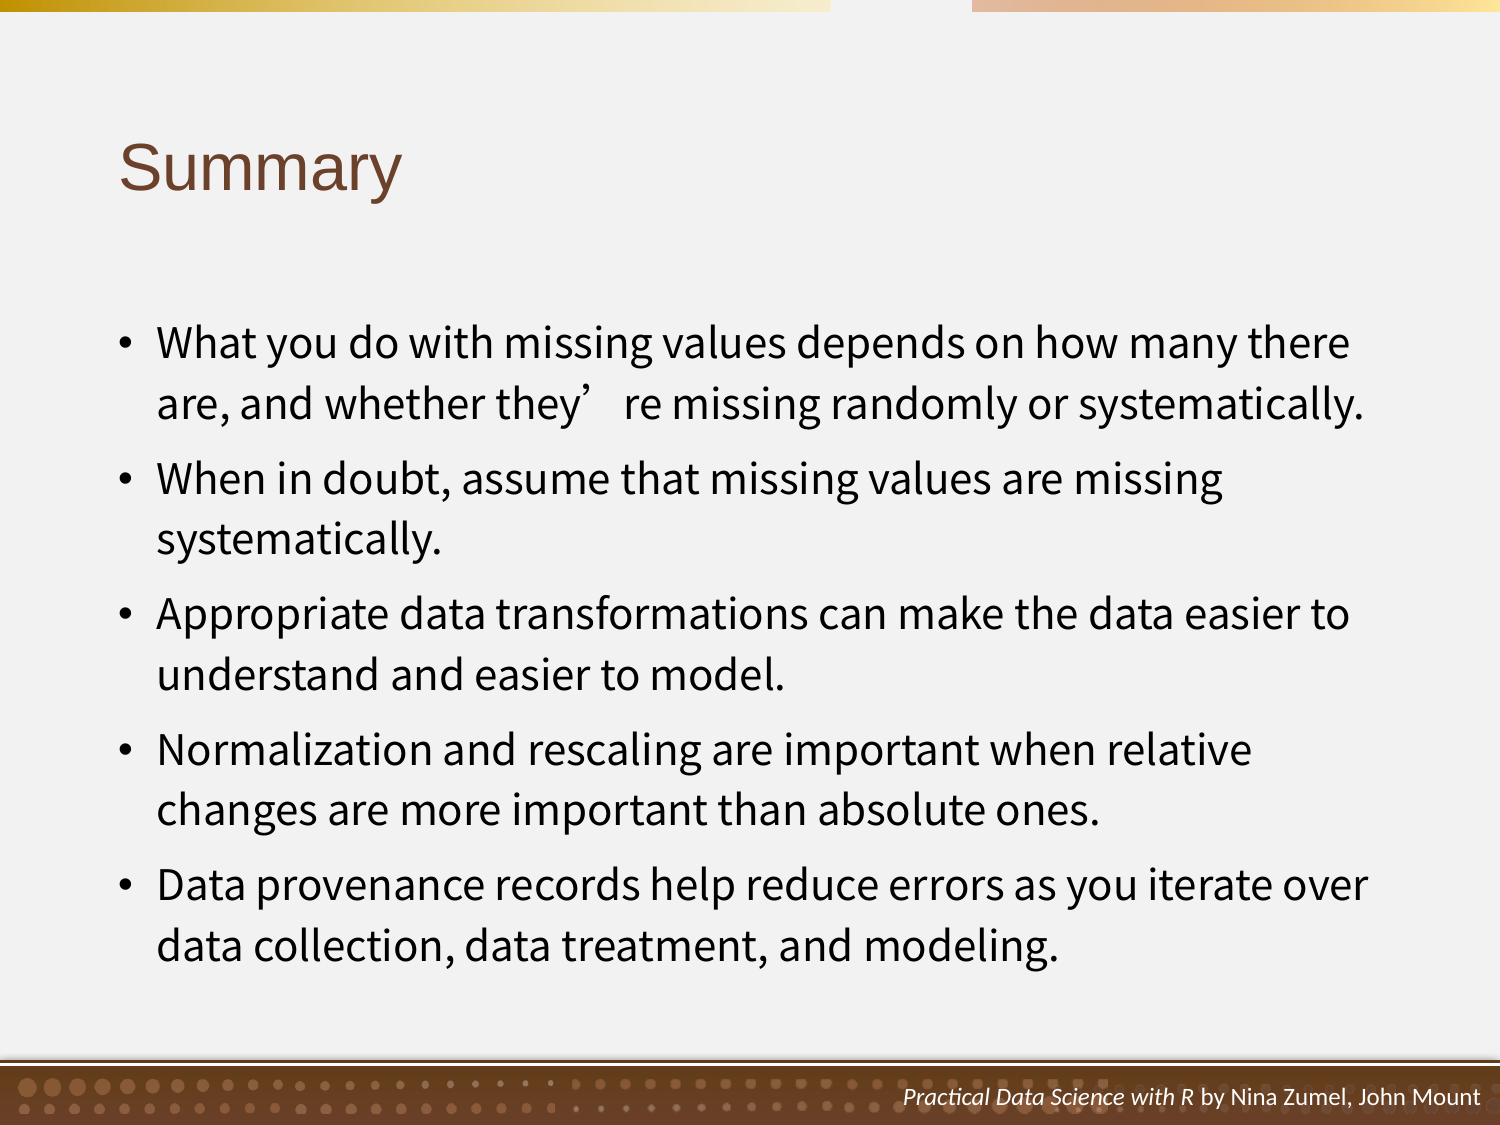

# Summary
What you do with missing values depends on how many there are, and whether they’re missing randomly or systematically.
When in doubt, assume that missing values are missing systematically.
Appropriate data transformations can make the data easier to understand and easier to model.
Normalization and rescaling are important when relative changes are more important than absolute ones.
Data provenance records help reduce errors as you iterate over data collection, data treatment, and modeling.
Practical Data Science with R by Nina Zumel, John Mount